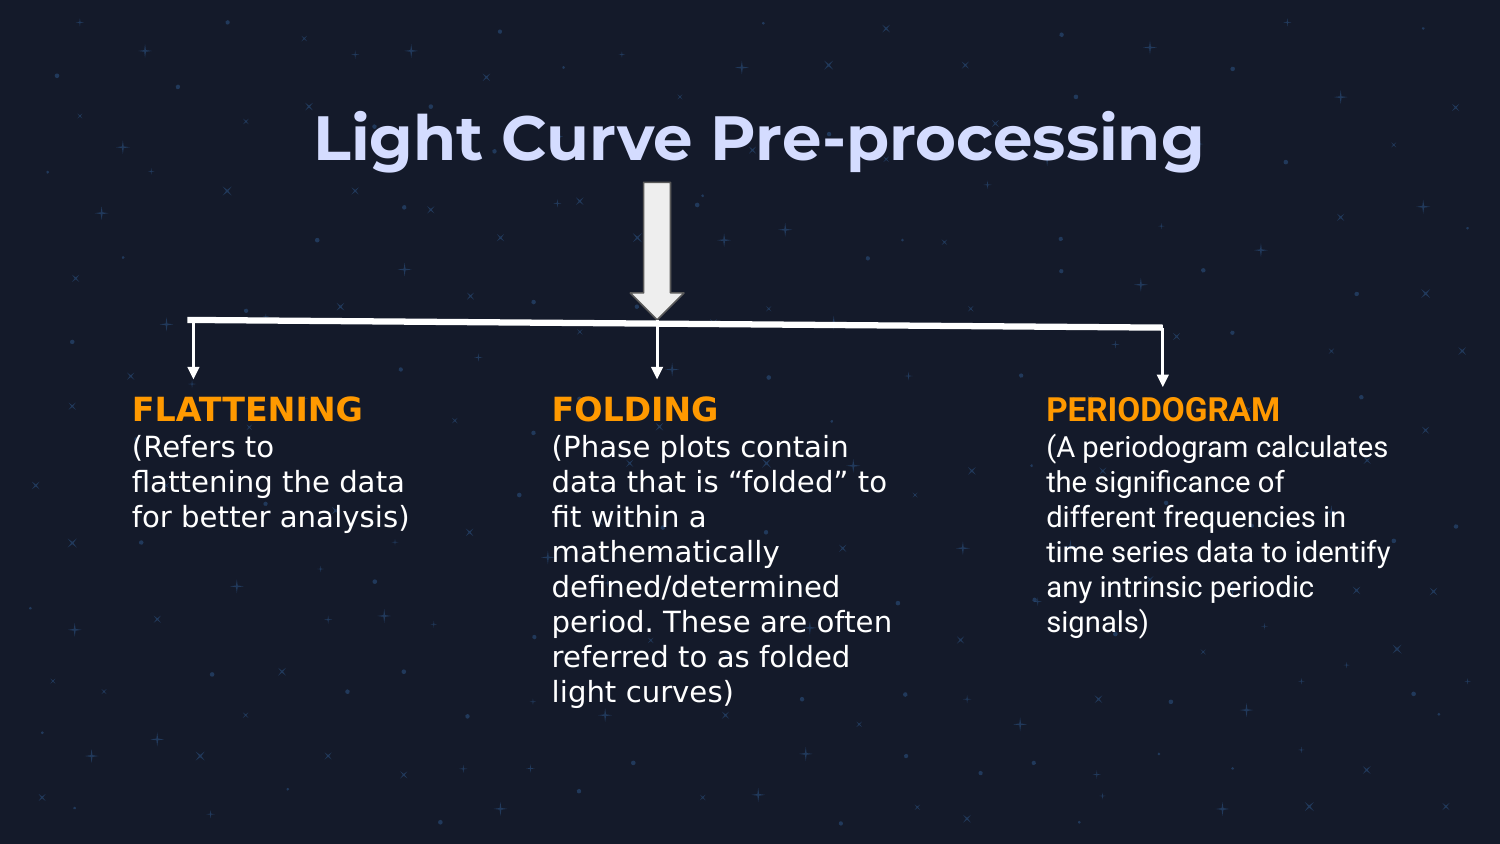

# Light Curve Pre-processing

FLATTENING
(Refers to flattening the data for better analysis)
FOLDING
(Phase plots contain data that is “folded” to fit within a mathematically defined/determined period. These are often referred to as folded light curves)
PERIODOGRAM
(A periodogram calculates the significance of different frequencies in time series data to identify any intrinsic periodic signals)